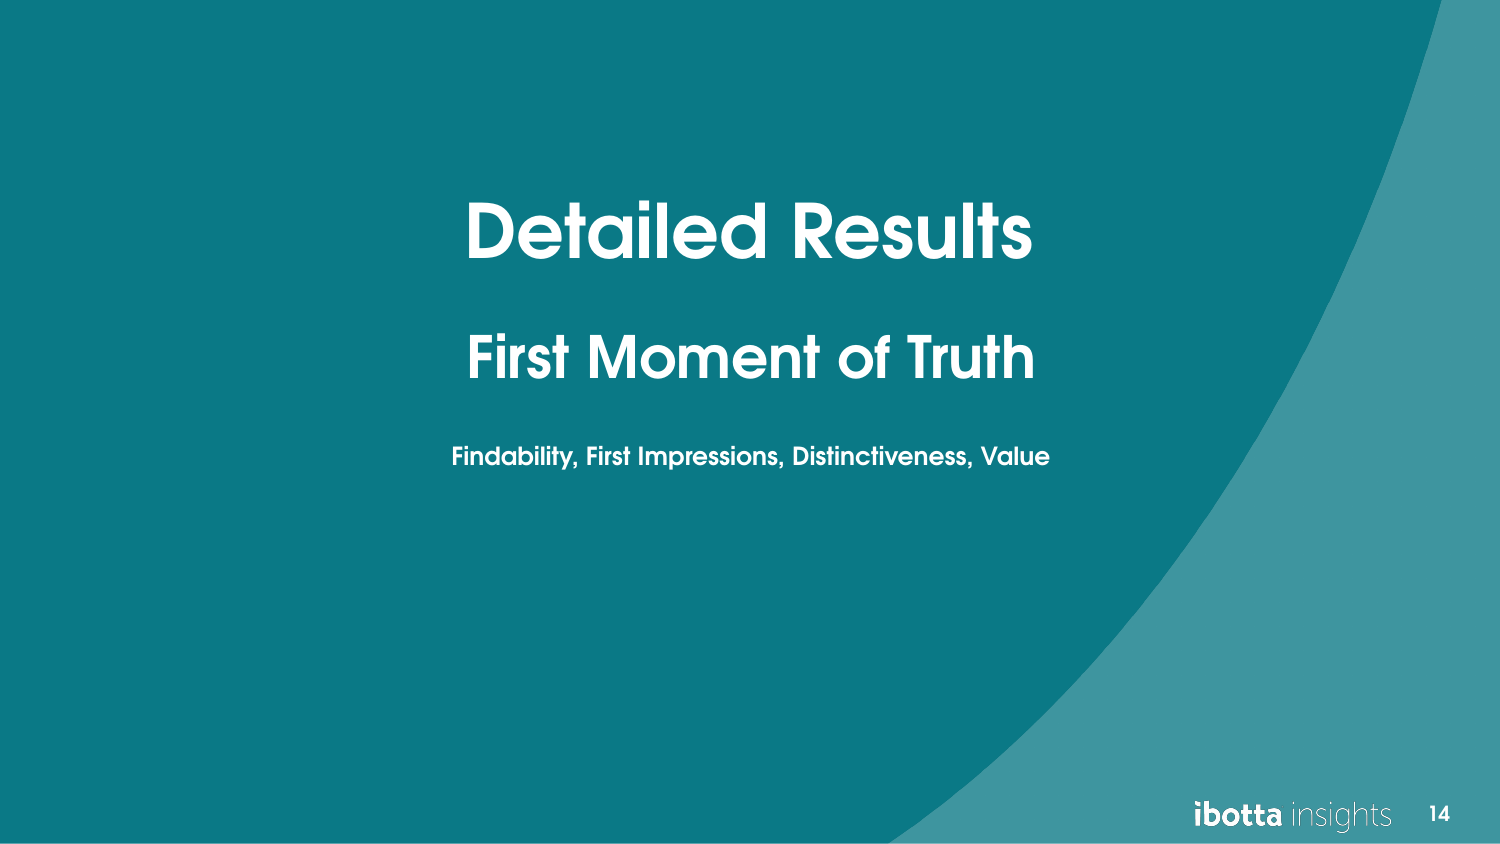

Detailed Results
# First Moment of Truth Findability, First Impressions, Distinctiveness, Value
14